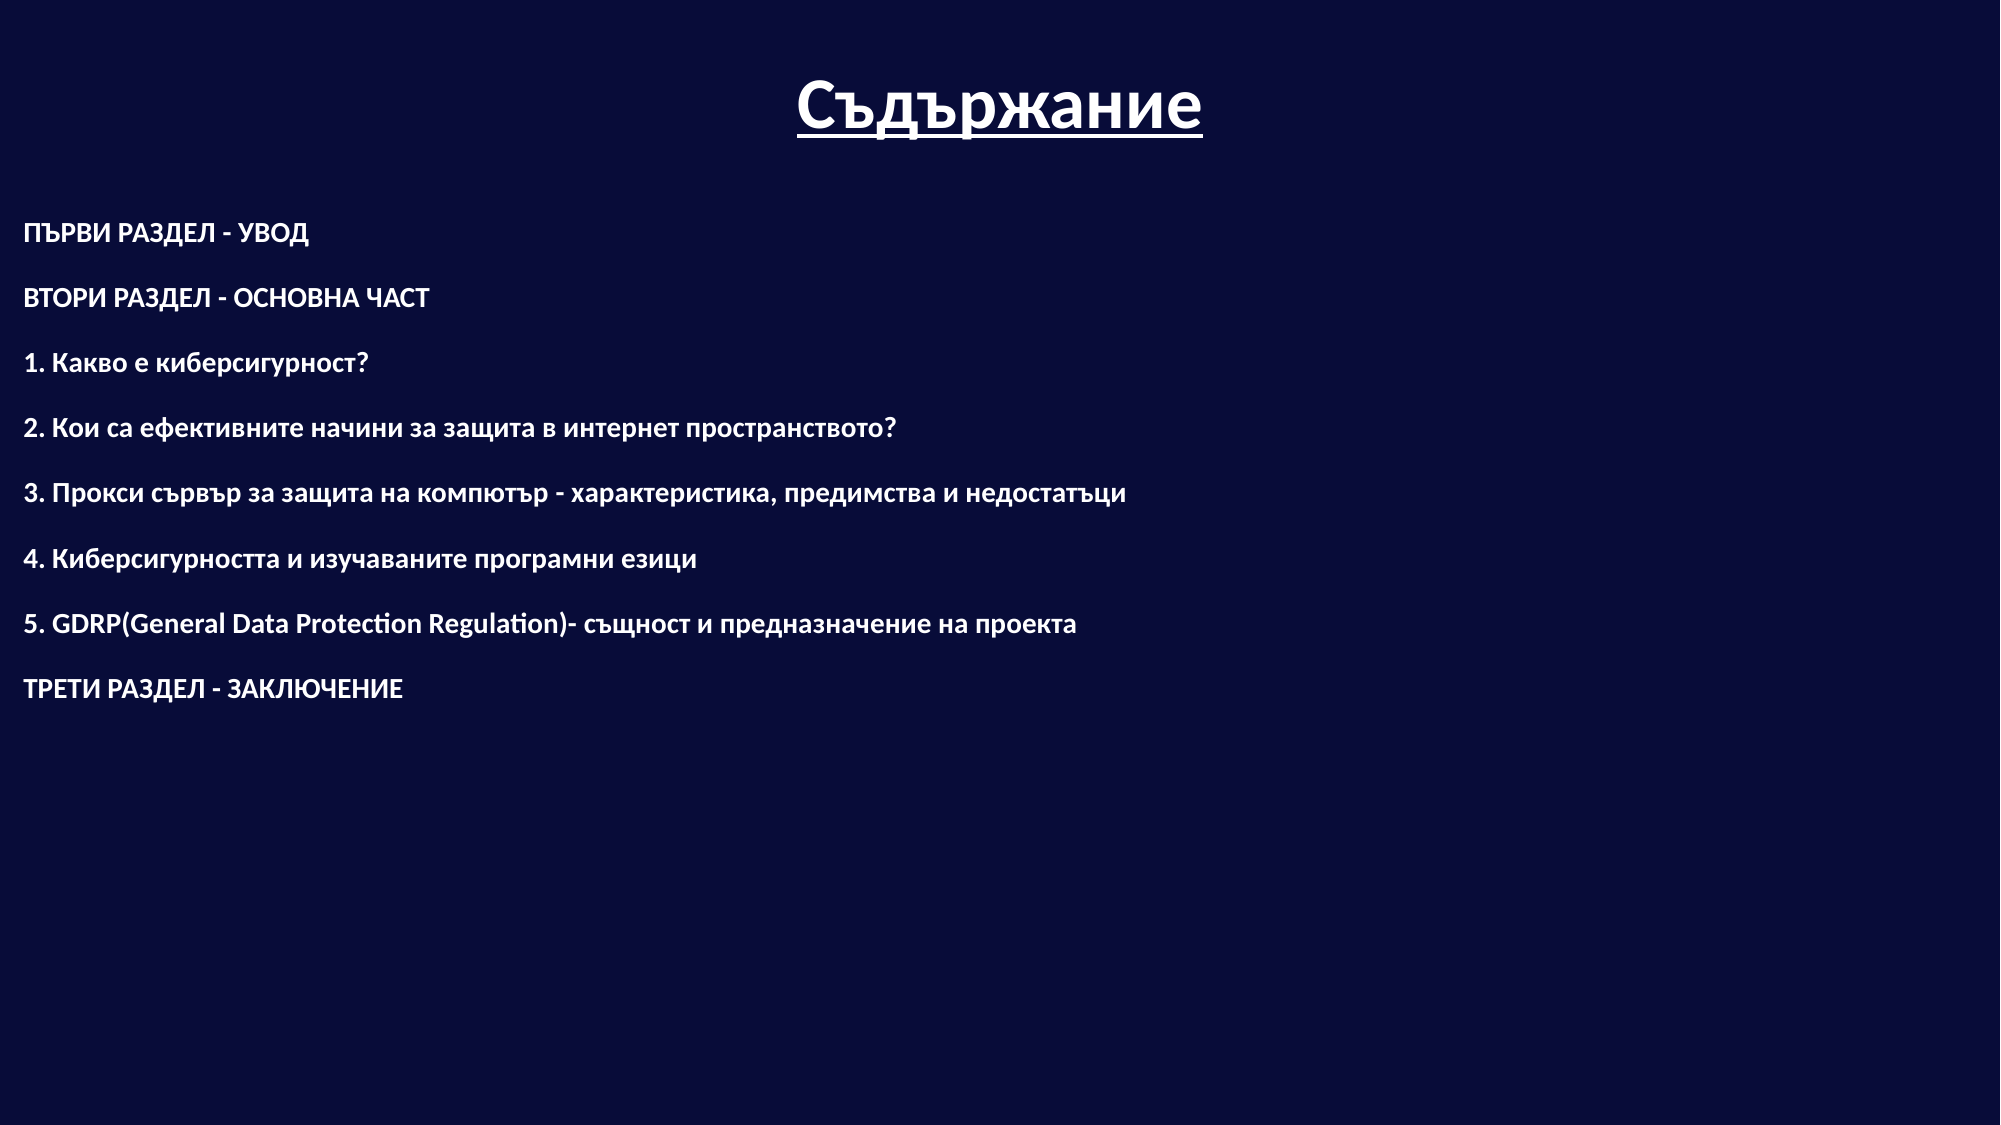

Съдържание
ПЪРВИ РАЗДЕЛ - УВОД
ВТОРИ РАЗДЕЛ - ОСНОВНА ЧАСТ
1. Какво е киберсигурност?
2. Кои са ефективните начини за защита в интернет пространството?
3. Прокси сървър за защита на компютър - характеристика, предимства и недостатъци
4. Киберсигурността и изучаваните програмни езици
5. GDRP(General Data Protection Regulation)- същност и предназначение на проекта
ТРЕТИ РАЗДЕЛ - ЗАКЛЮЧЕНИЕ